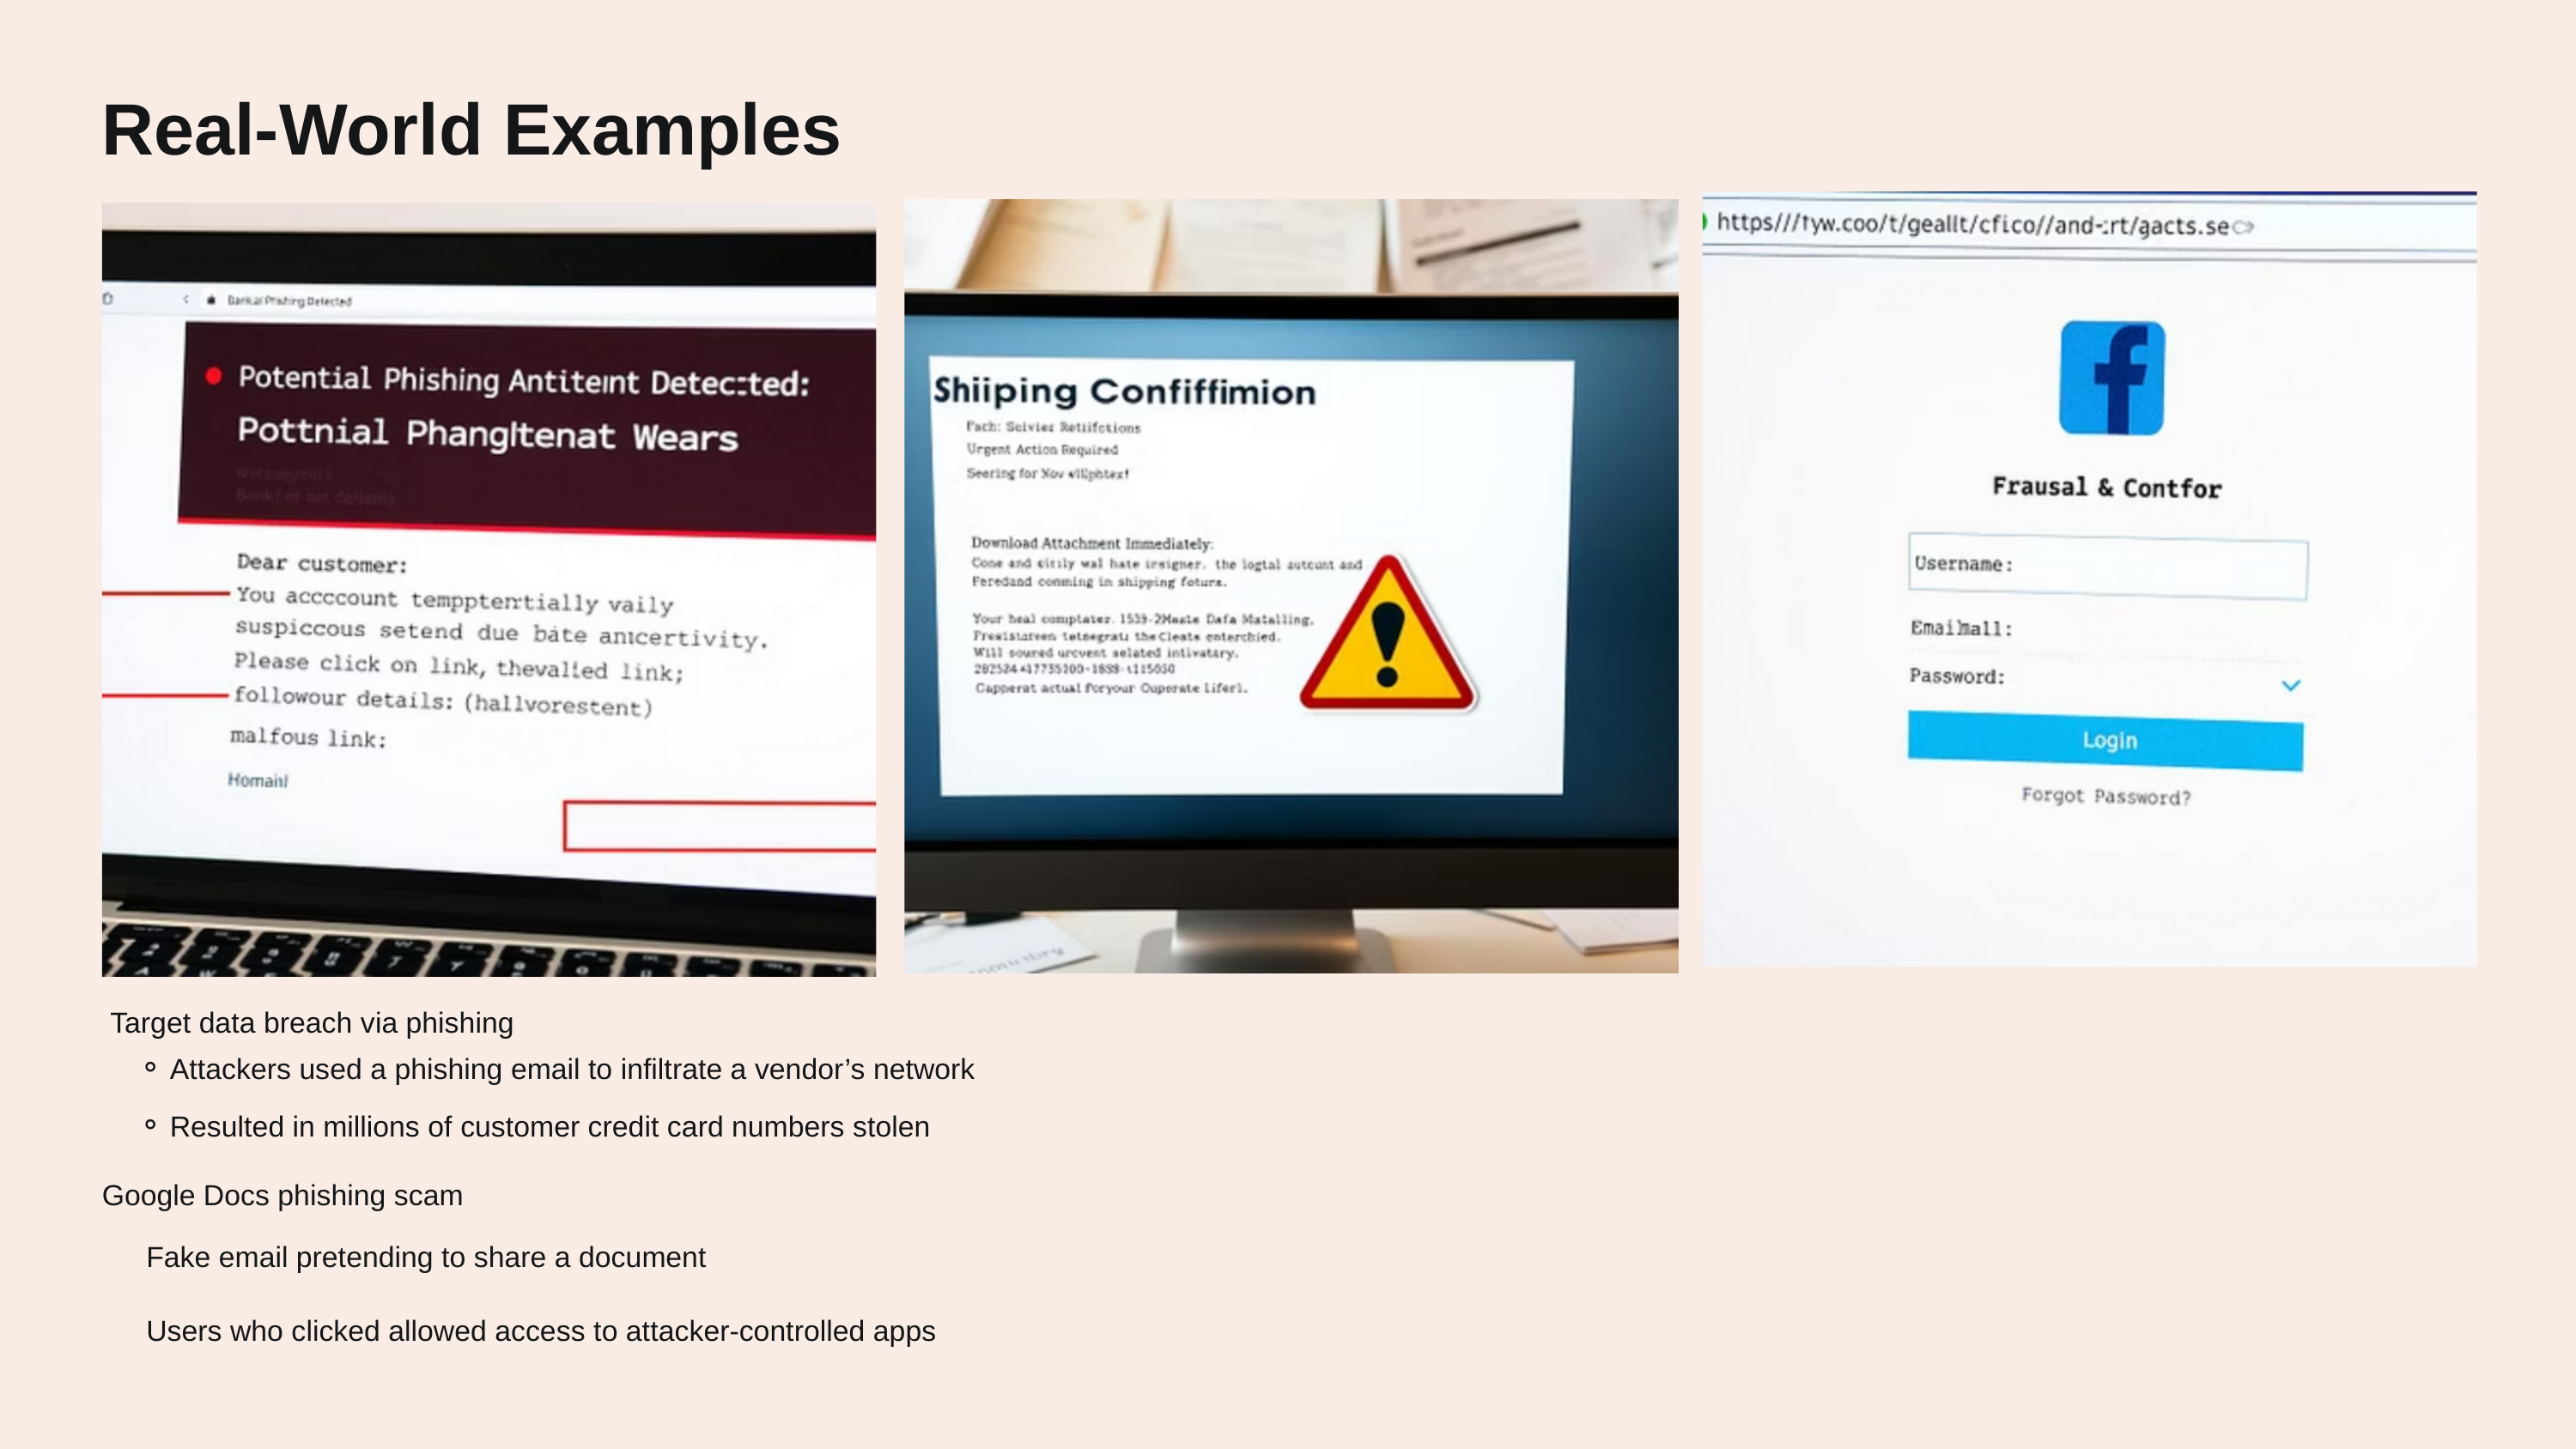

Real-World Examples

 Target data breach via phishing
Attackers used a phishing email to infiltrate a vendor’s network
Resulted in millions of customer credit card numbers stolen
Google Docs phishing scam
     Fake email pretending to share a document
     Users who clicked allowed access to attacker-controlled apps